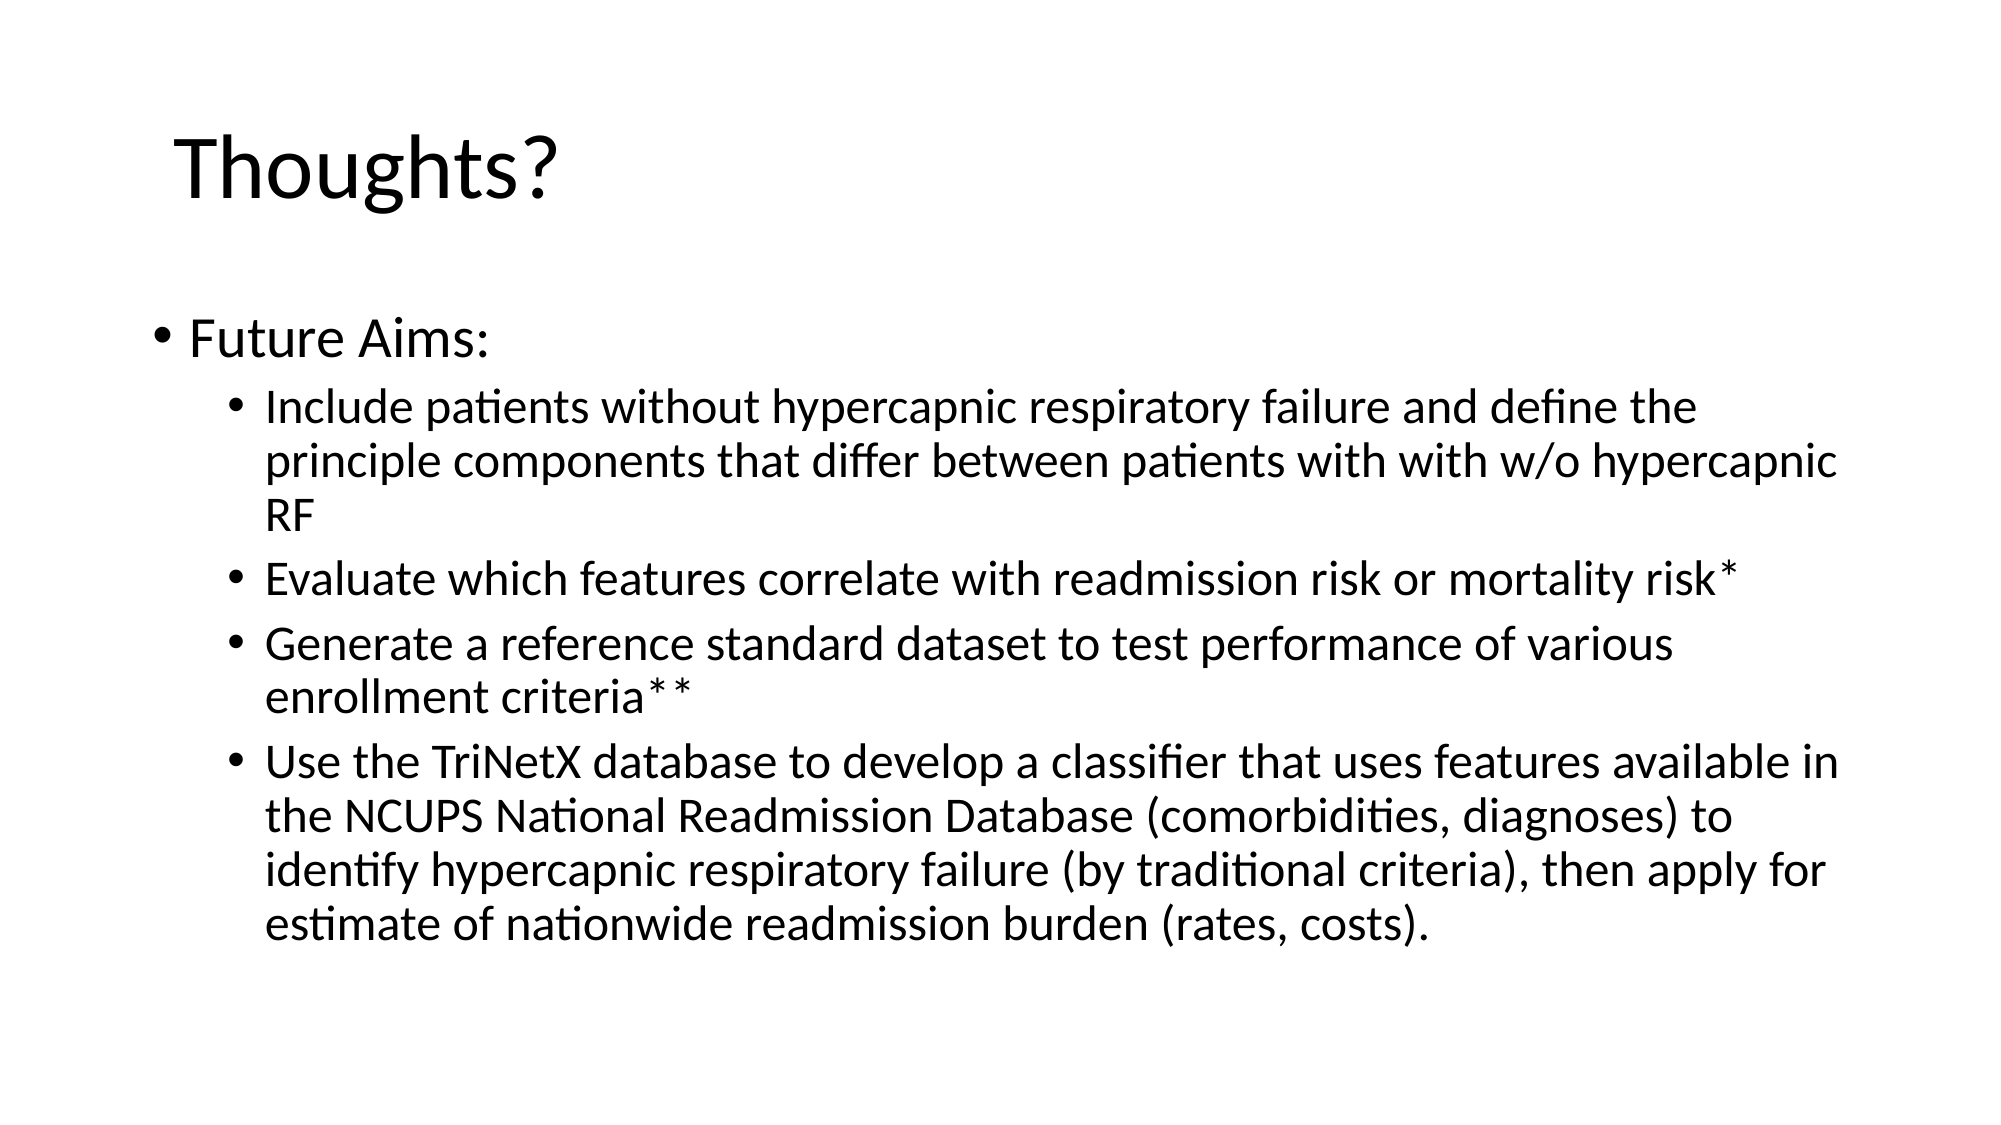

# Thoughts?
Future Aims:
Include patients without hypercapnic respiratory failure and define the principle components that differ between patients with with w/o hypercapnic RF
Evaluate which features correlate with readmission risk or mortality risk*
Generate a reference standard dataset to test performance of various enrollment criteria**
Use the TriNetX database to develop a classifier that uses features available in the NCUPS National Readmission Database (comorbidities, diagnoses) to identify hypercapnic respiratory failure (by traditional criteria), then apply for estimate of nationwide readmission burden (rates, costs).